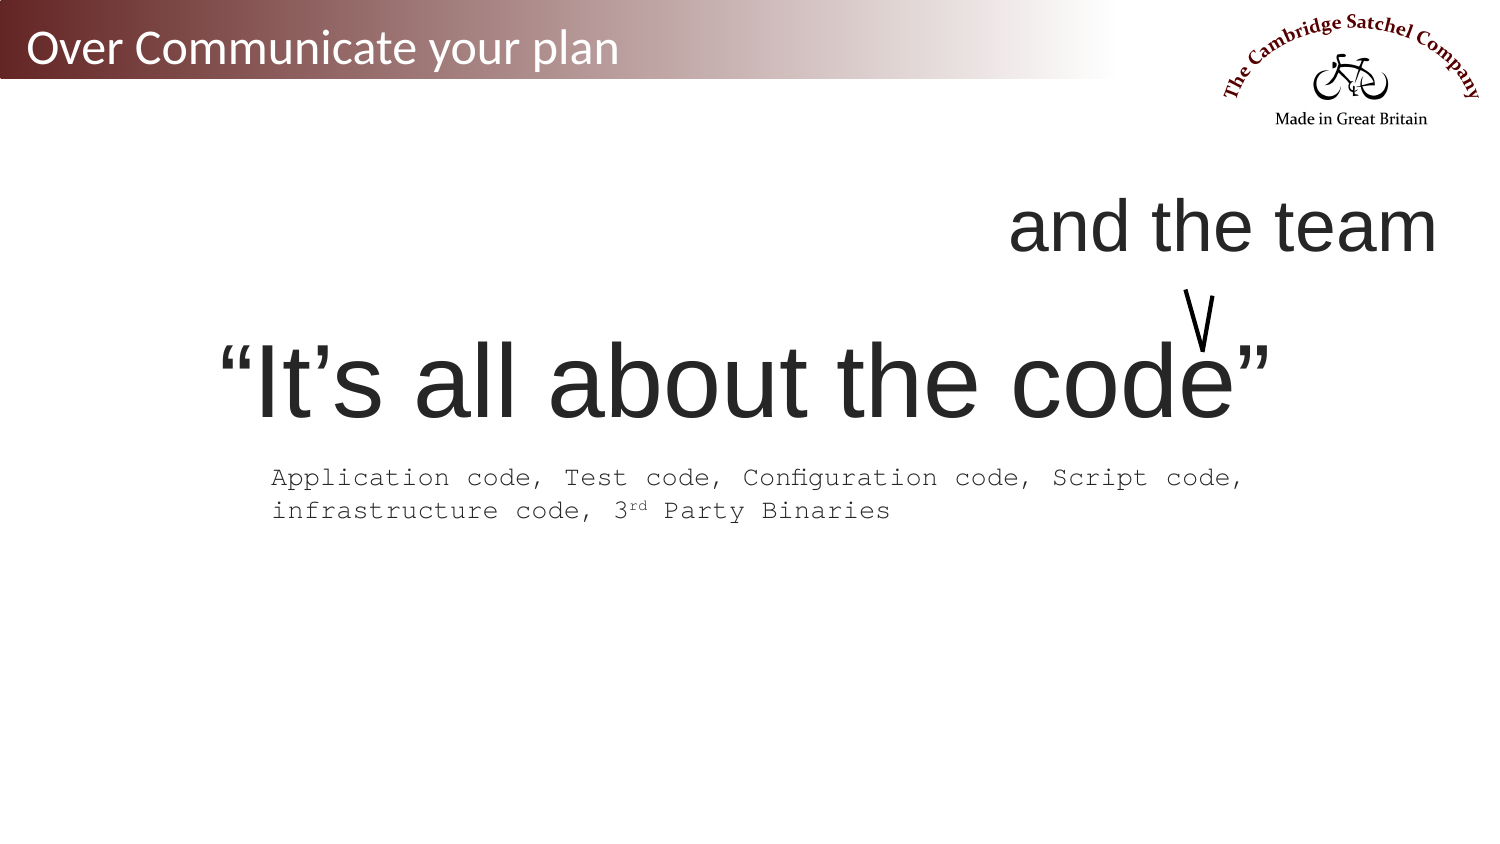

Over Communicate your plan
and the team
“It’s all about the code”
Application code, Test code, Configuration code, Script code, infrastructure code, 3rd Party Binaries